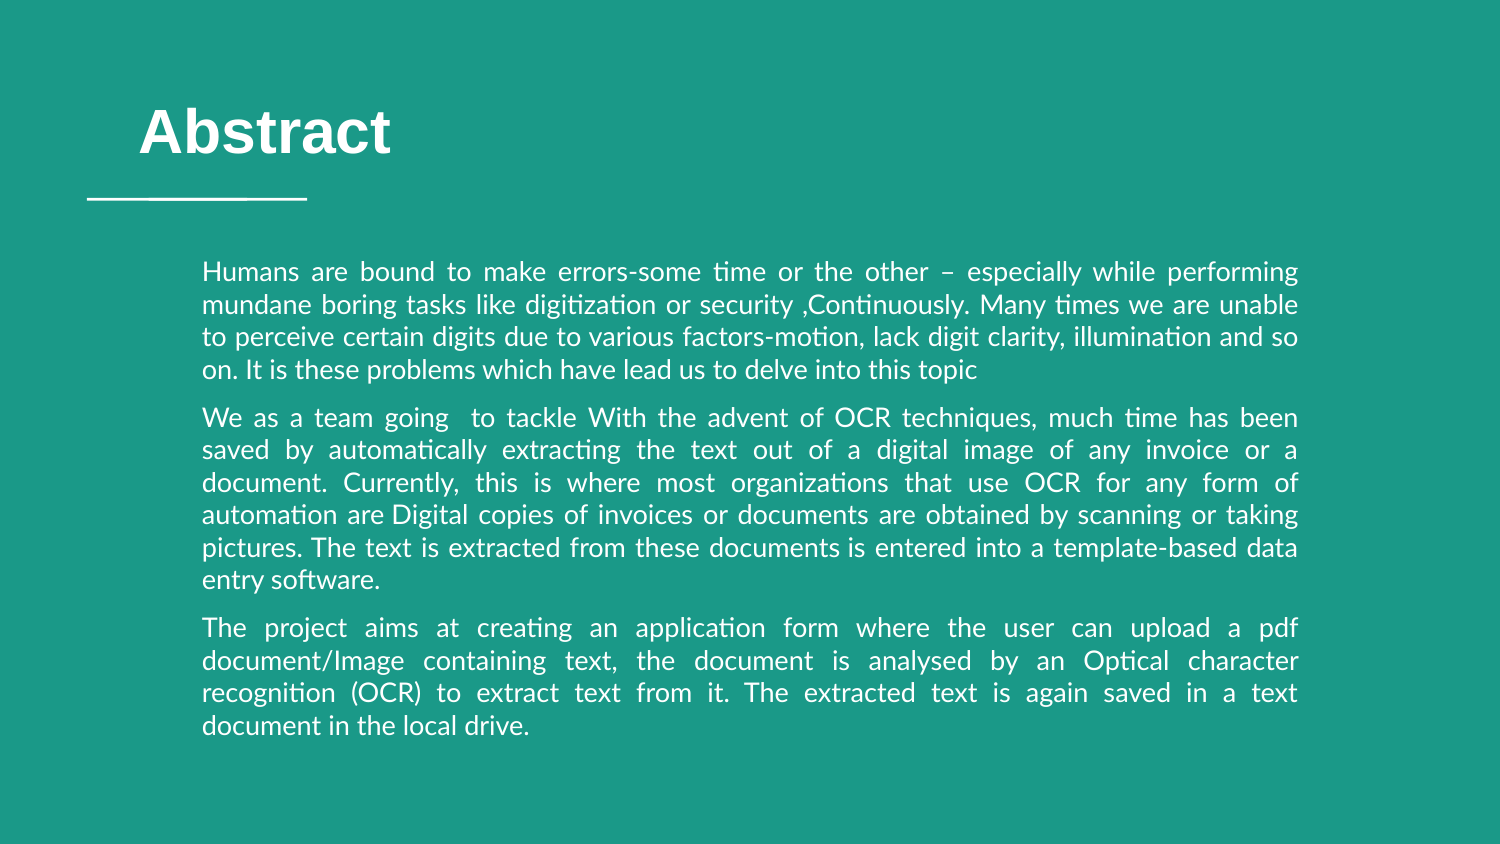

# Abstract
Humans are bound to make errors-some time or the other – especially while performing mundane boring tasks like digitization or security ,Continuously. Many times we are unable to perceive certain digits due to various factors-motion, lack digit clarity, illumination and so on. It is these problems which have lead us to delve into this topic
We as a team going  to tackle With the advent of OCR techniques, much time has been saved by automatically extracting the text out of a digital image of any invoice or a document. Currently, this is where most organizations that use OCR for any form of automation are Digital copies of invoices or documents are obtained by scanning or taking pictures. The text is extracted from these documents is entered into a template-based data entry software.
The project aims at creating an application form where the user can upload a pdf document/Image containing text, the document is analysed by an Optical character recognition (OCR) to extract text from it. The extracted text is again saved in a text document in the local drive.